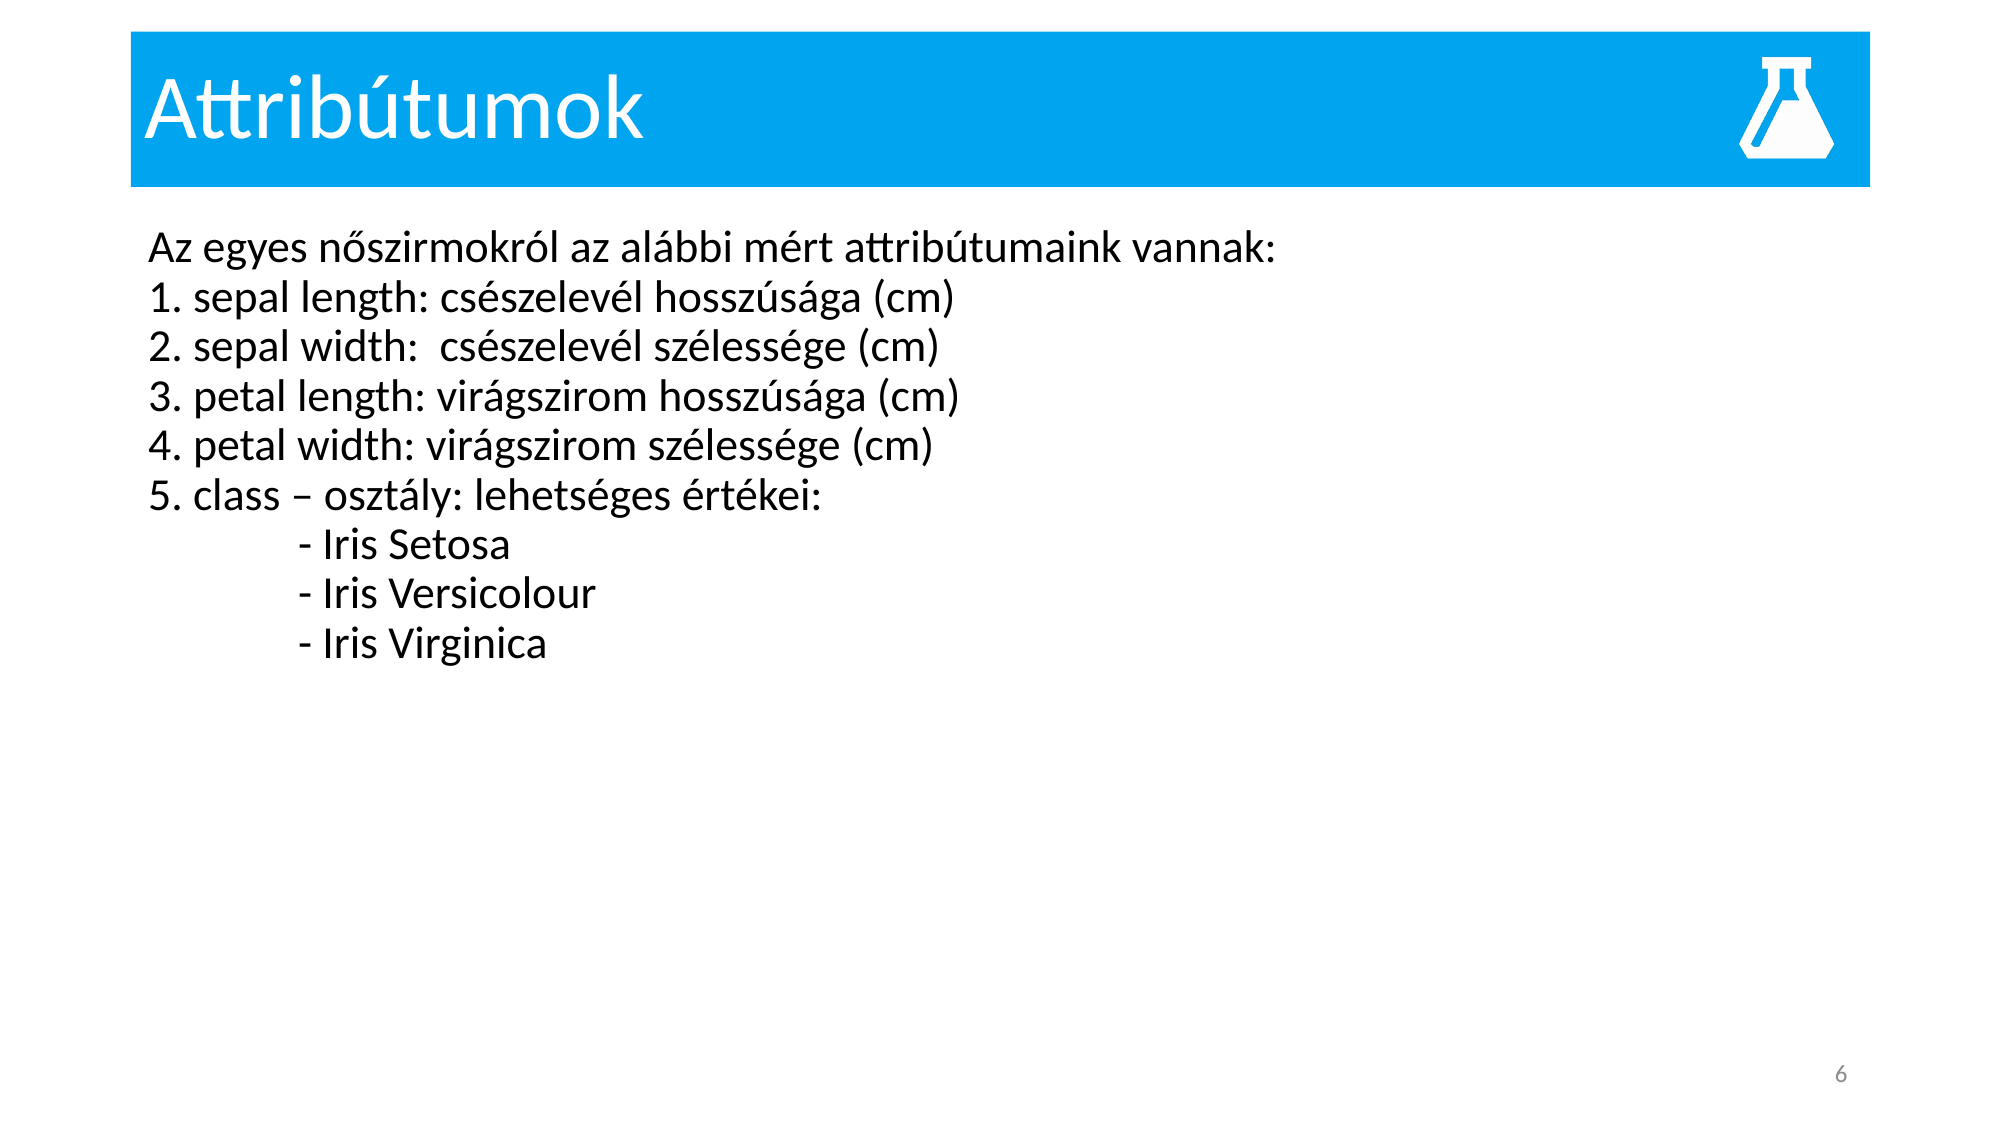

# Attribútumok
Az egyes nőszirmokról az alábbi mért attribútumaink vannak:
1. sepal length: csészelevél hosszúsága (cm)
2. sepal width:  csészelevél szélessége (cm)
3. petal length: virágszirom hosszúsága (cm)
4. petal width: virágszirom szélessége (cm)
5. class – osztály: lehetséges értékei:
	- Iris Setosa
	- Iris Versicolour
	- Iris Virginica
6